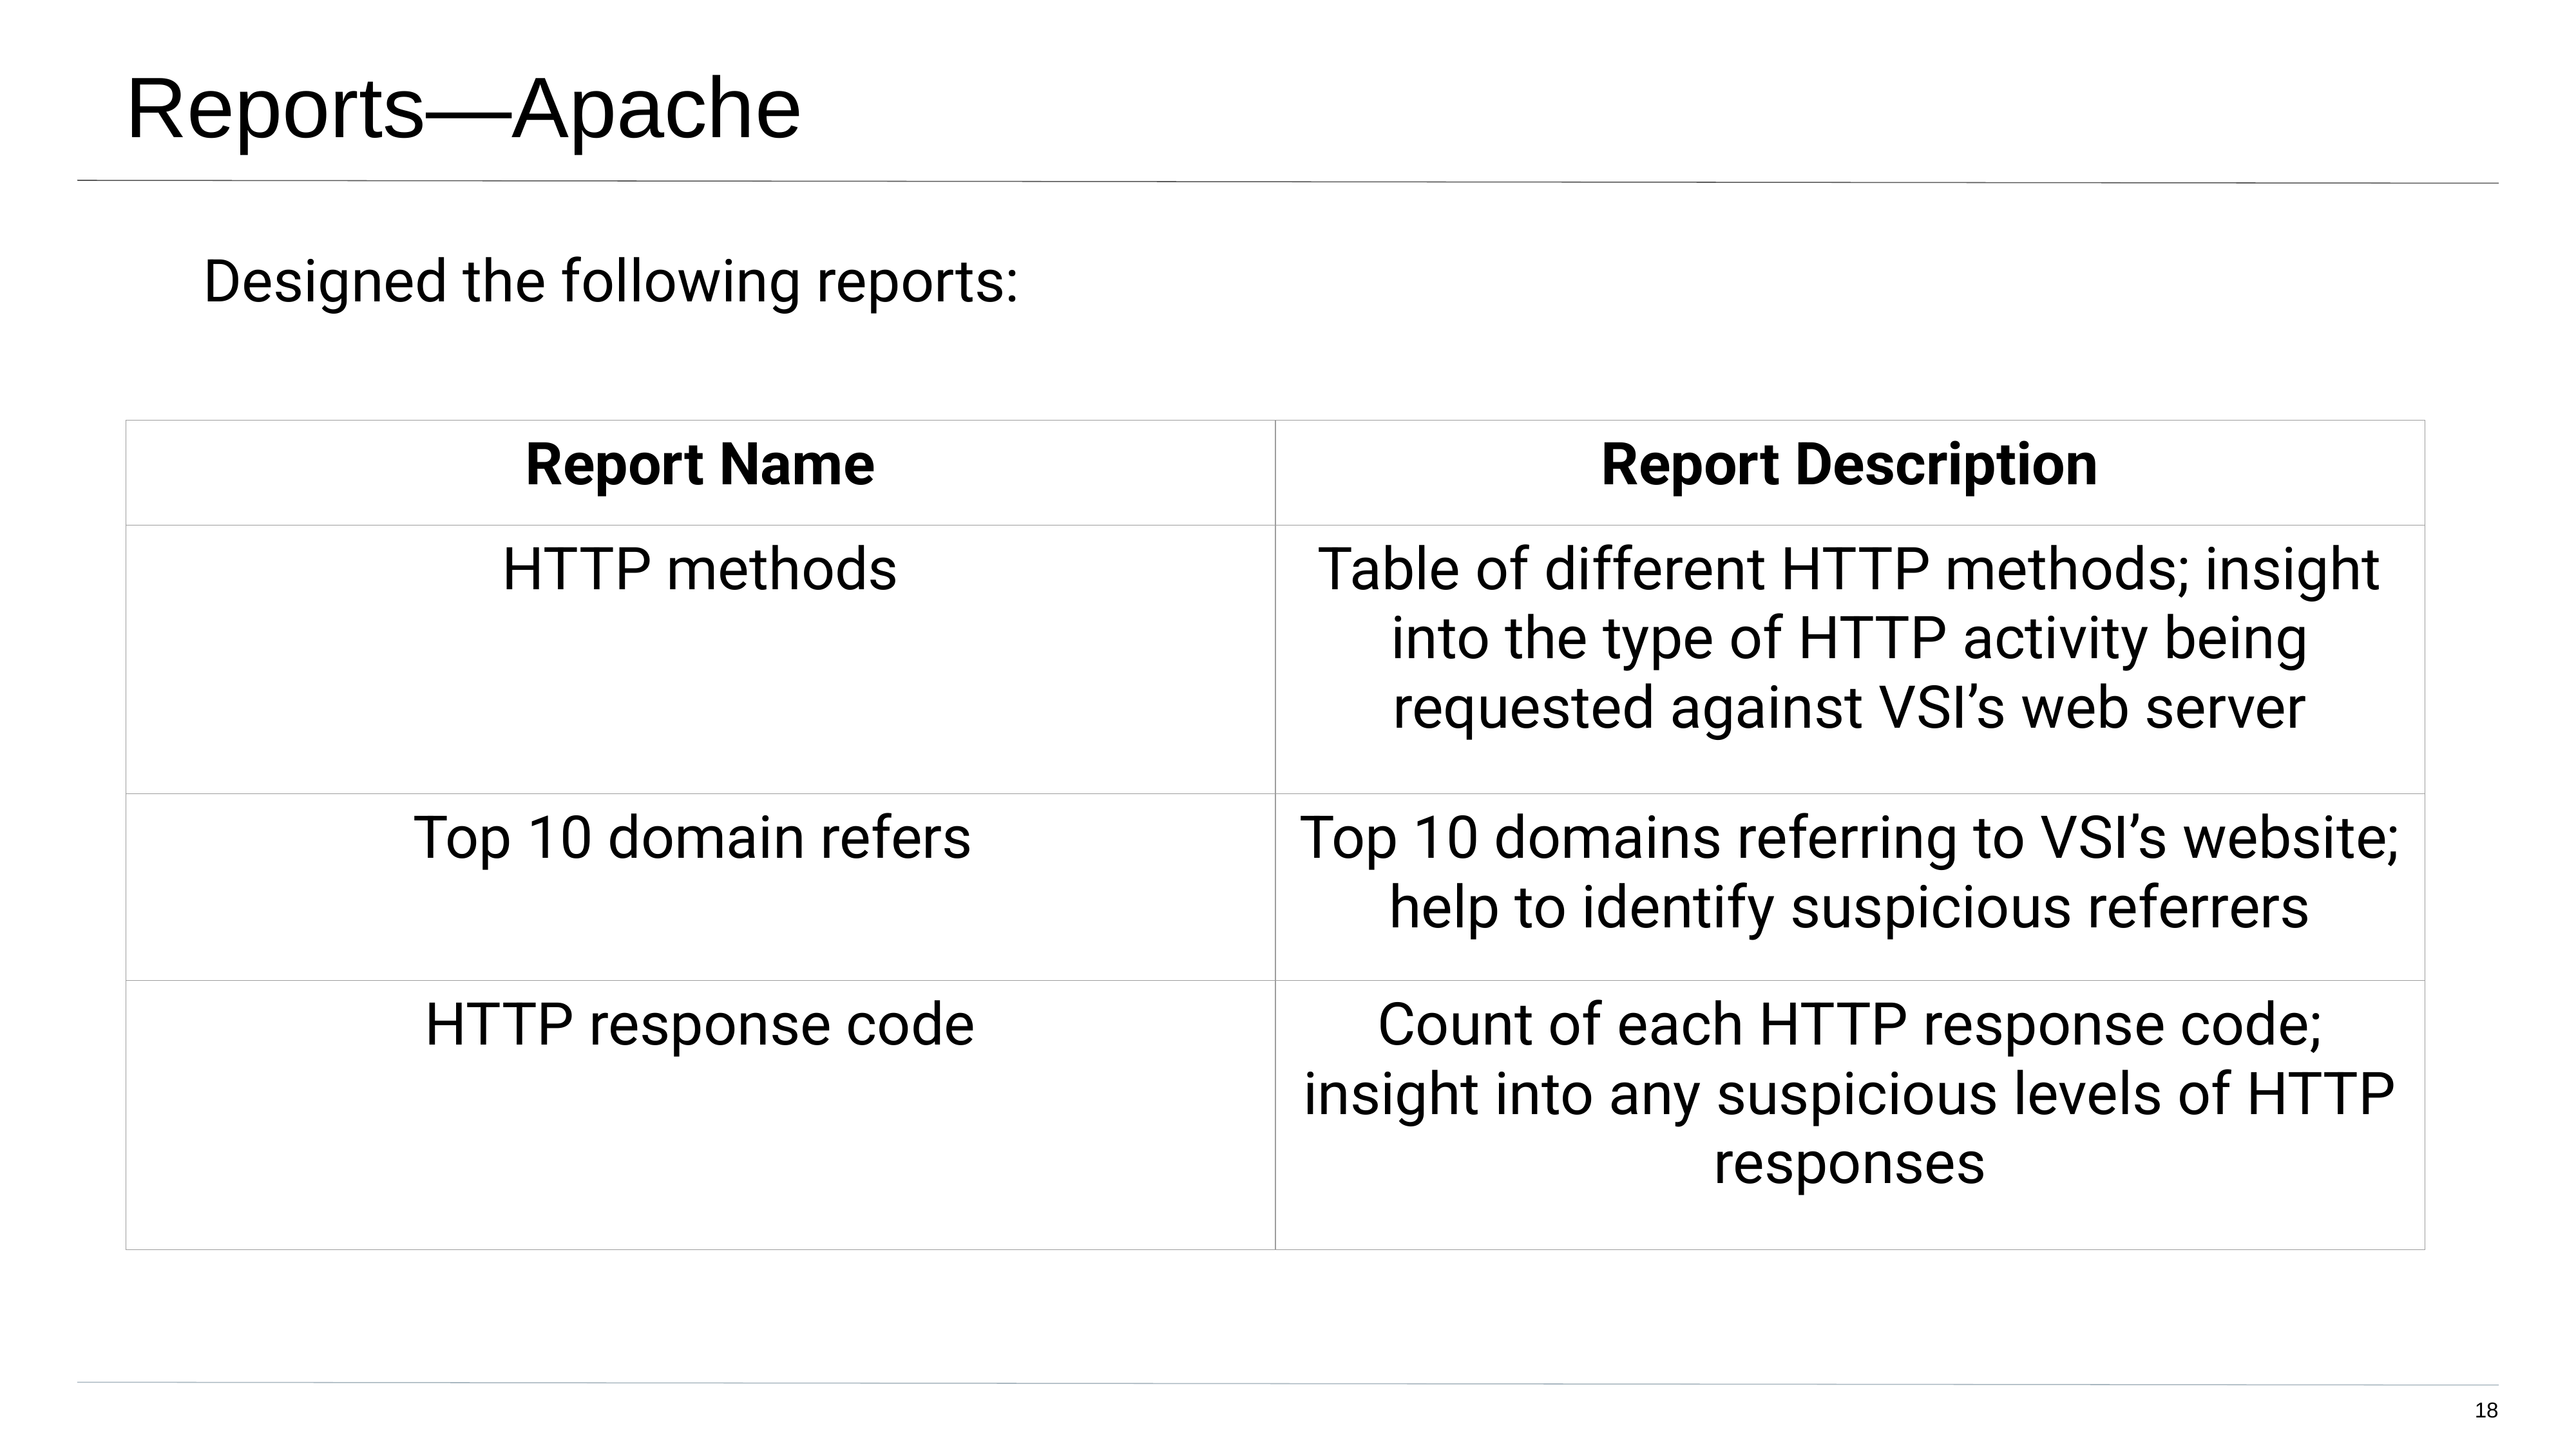

# Reports—Apache
Designed the following reports:

| Report Name | Report Description |
| --- | --- |
| HTTP methods | Table of different HTTP methods; insight into the type of HTTP activity being requested against VSI’s web server |
| Top 10 domain refers | Top 10 domains referring to VSI’s website; help to identify suspicious referrers |
| HTTP response code | Count of each HTTP response code; insight into any suspicious levels of HTTP responses |
18